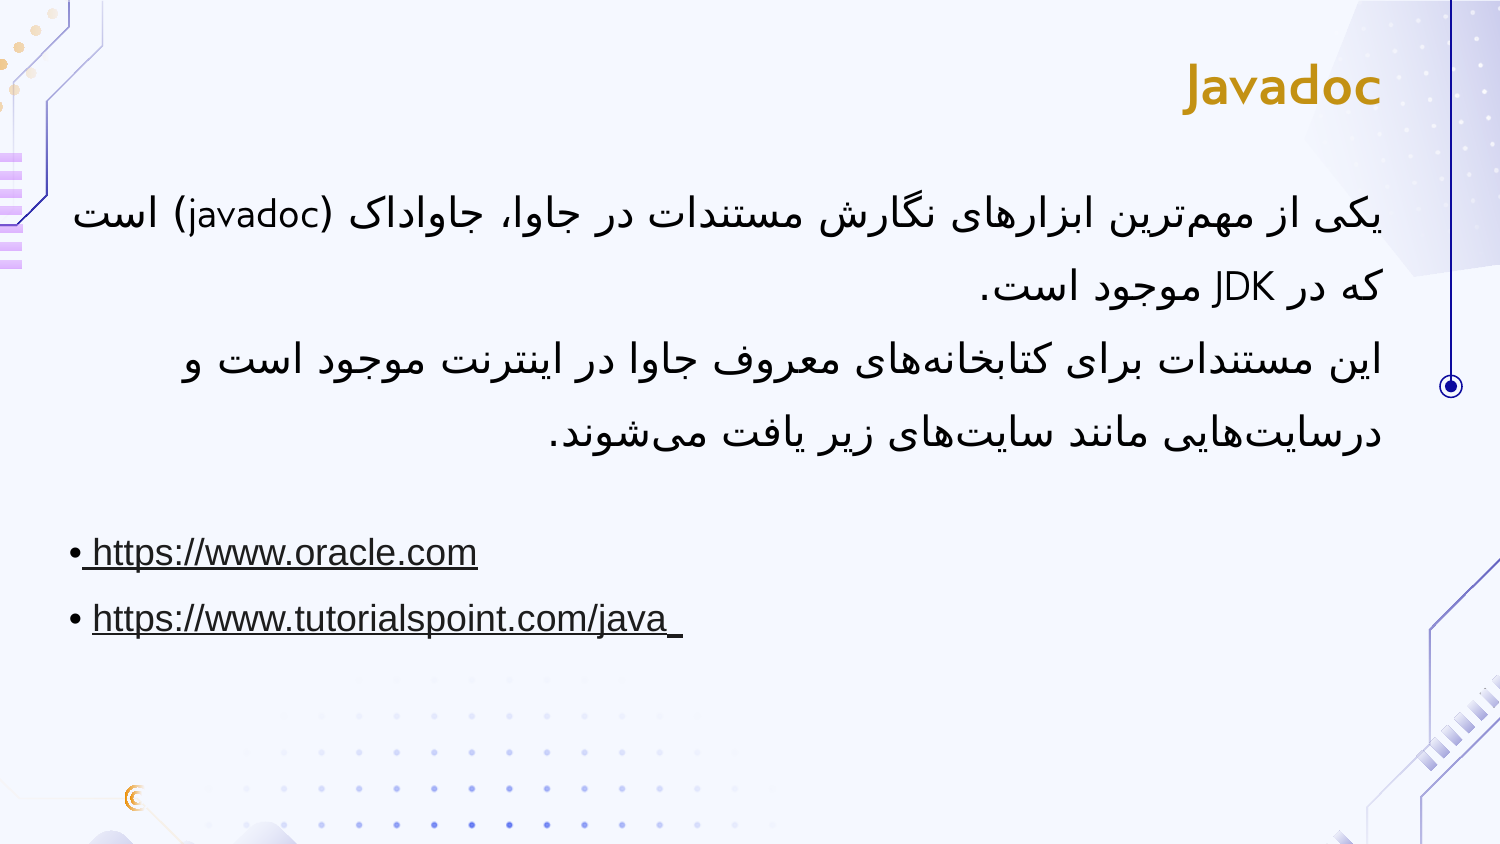

Javadoc
یکی از مهم‌ترین ابزارهای نگارش مستندات در جاوا، جاواداک (javadoc) است که در JDK موجود است.
این مستندات برای کتابخانه‌های معروف جاوا در اینترنت موجود است و درسایت‌هایی مانند سایت‌های زیر یافت می‌شوند.
• https://www.oracle.com
• https://www.tutorialspoint.com/java